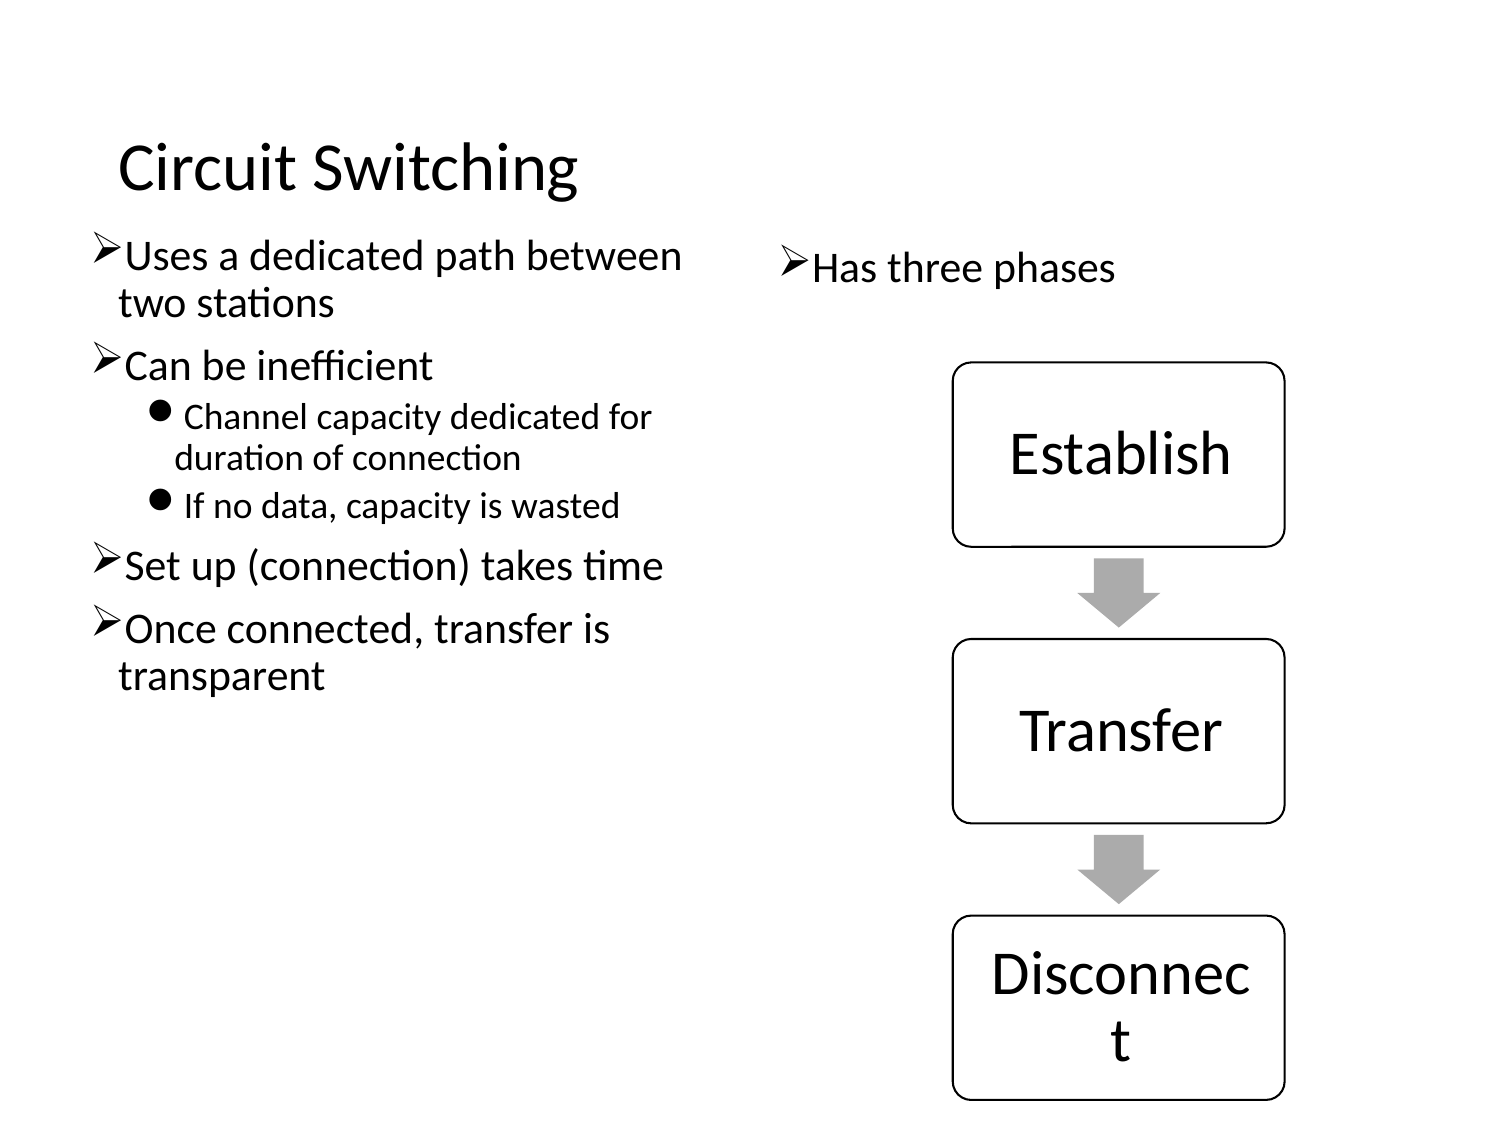

# Circuit Switching
Uses a dedicated path between two stations
Can be inefficient
Channel capacity dedicated for duration of connection
If no data, capacity is wasted
Set up (connection) takes time
Once connected, transfer is transparent
Has three phases
Establish

Transfer

Disconnect